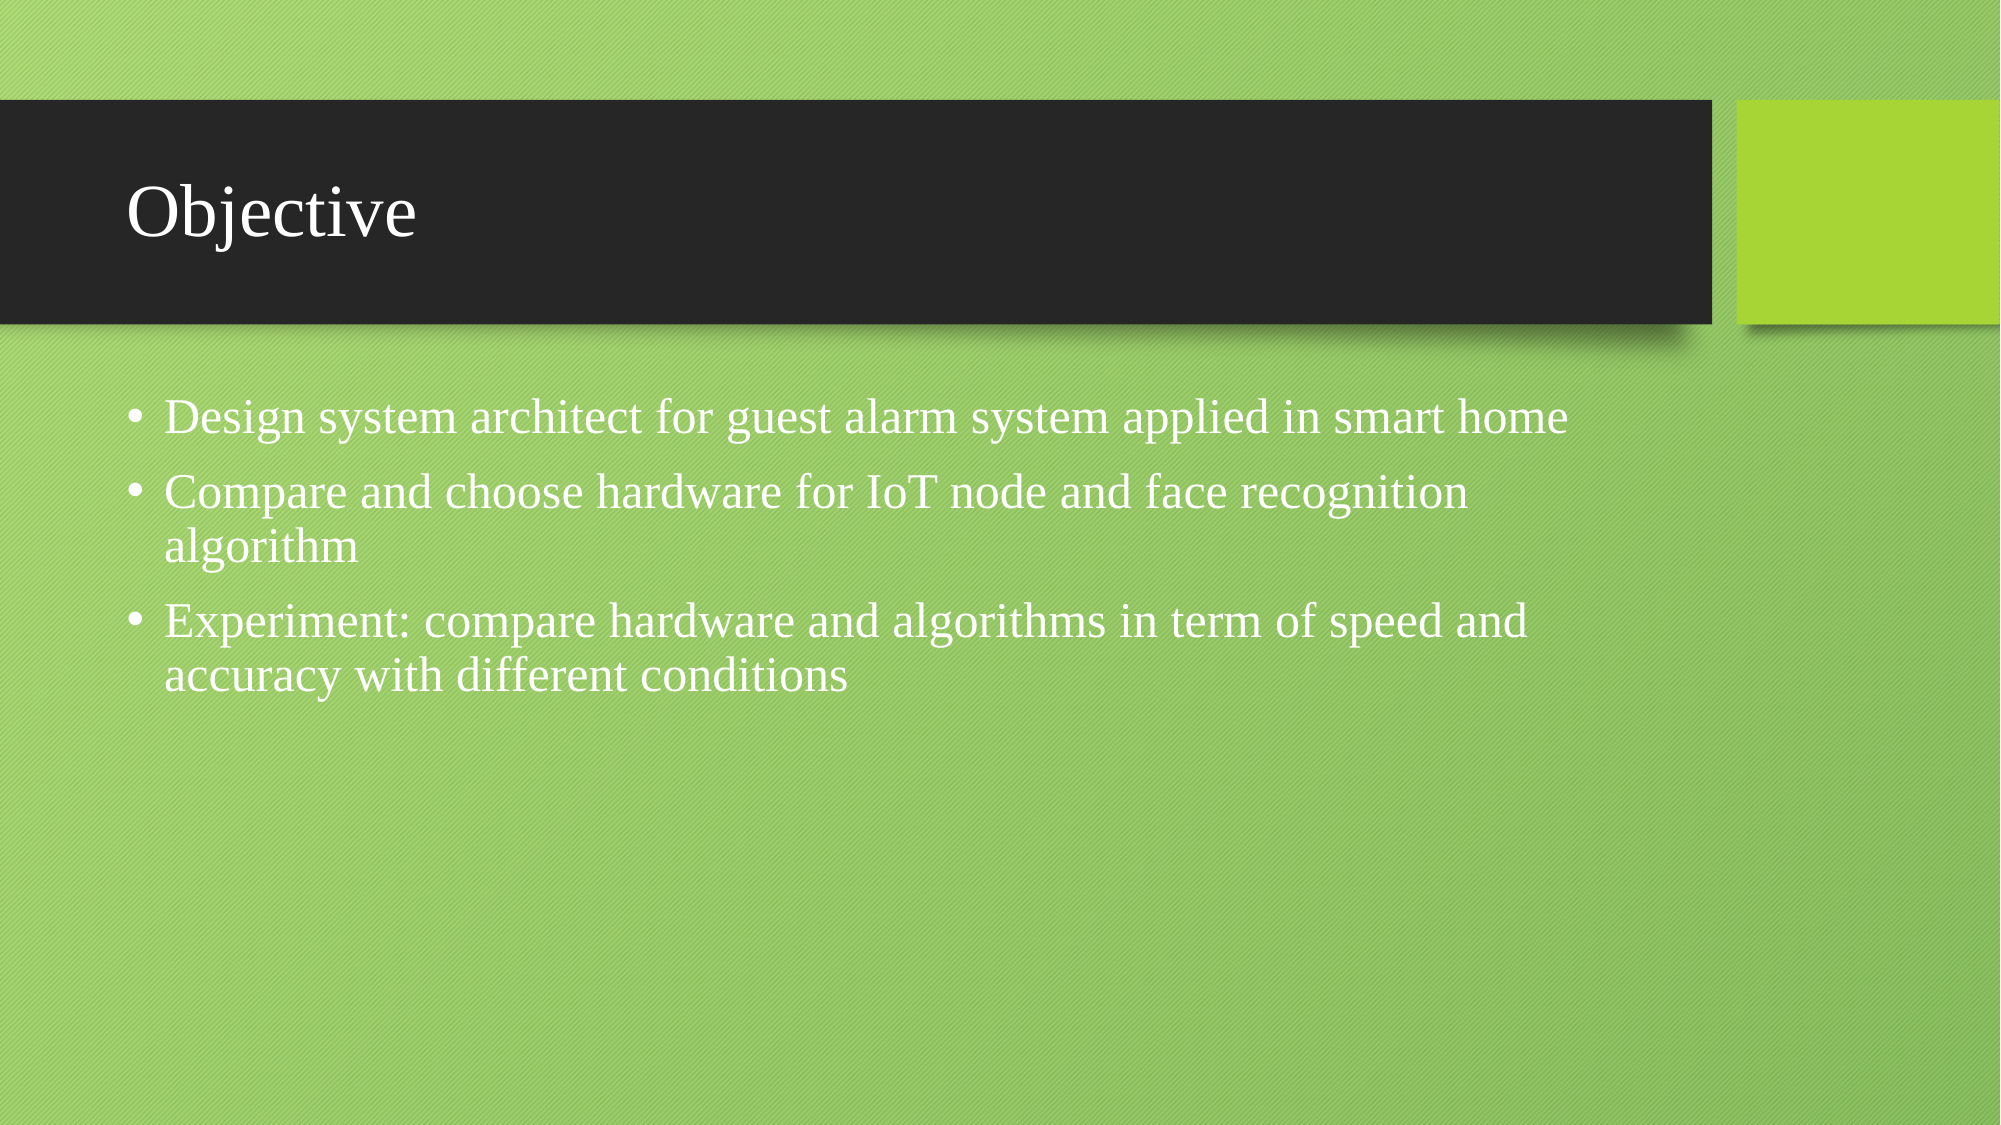

# Objective
Design system architect for guest alarm system applied in smart home
Compare and choose hardware for IoT node and face recognition algorithm
Experiment: compare hardware and algorithms in term of speed and accuracy with different conditions